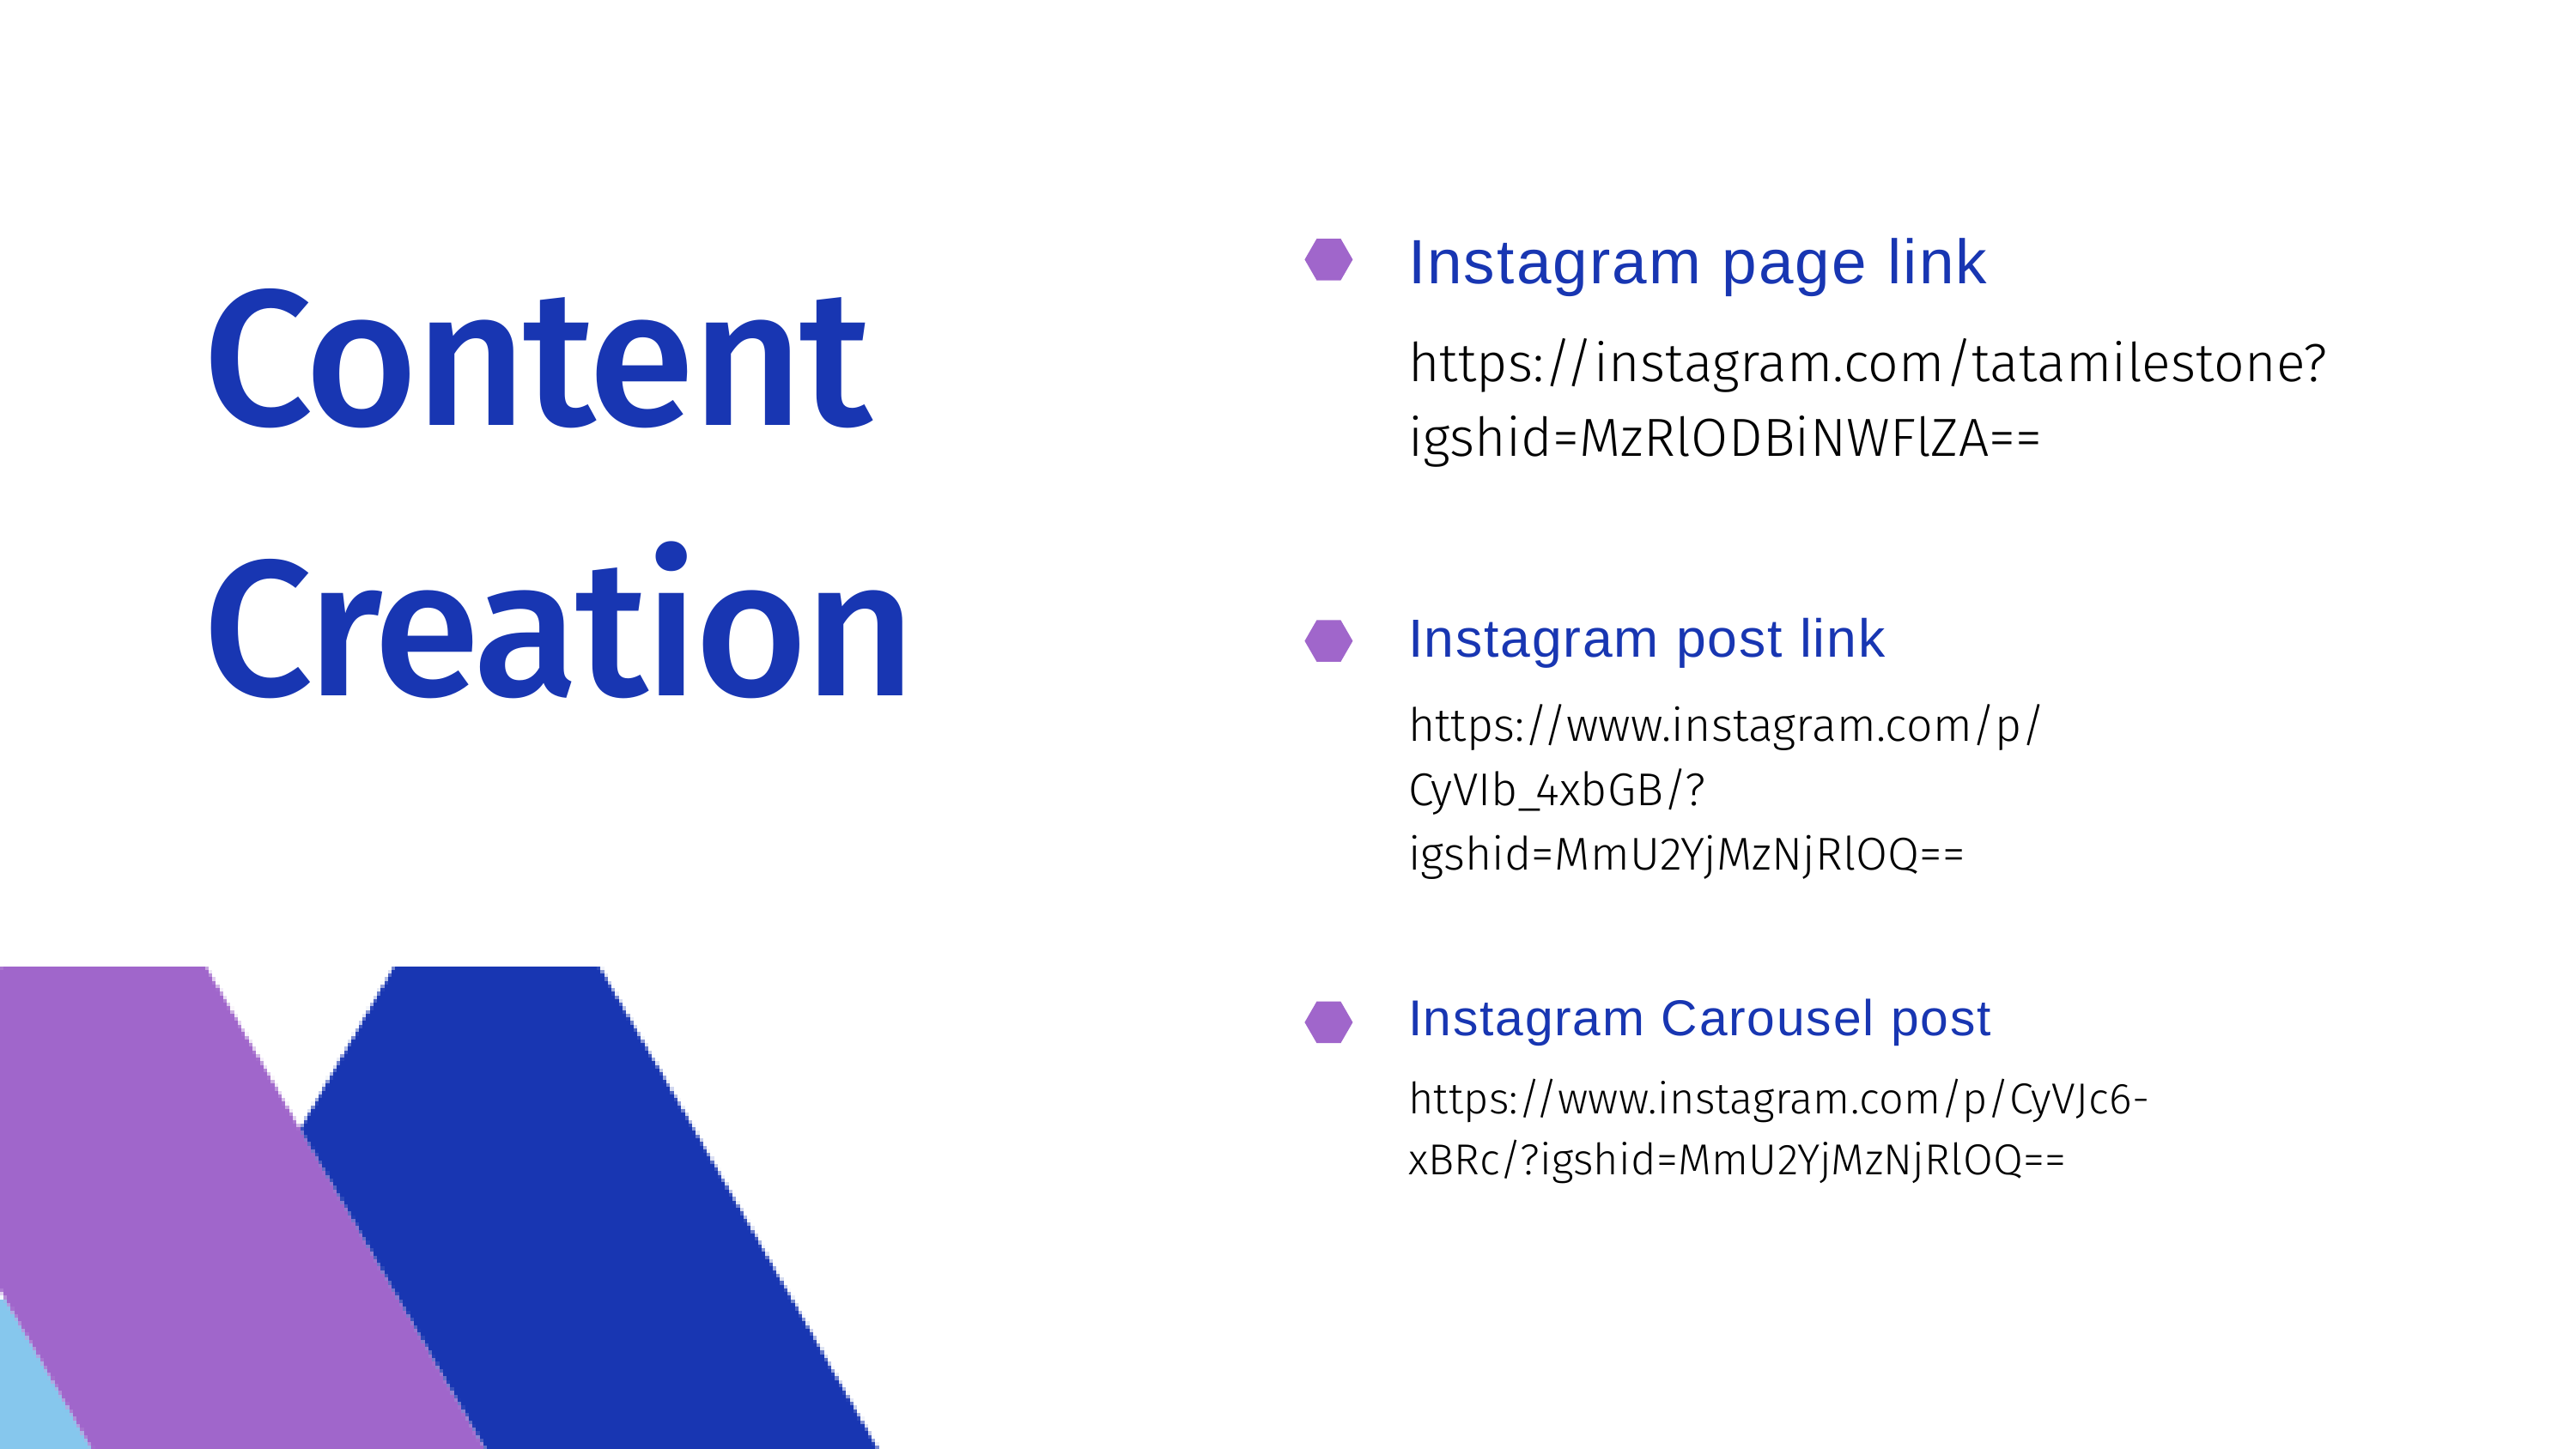

Content Creation
Instagram page link
https://instagram.com/tatamilestone?igshid=MzRlODBiNWFlZA==

Instagram post link
https://www.instagram.com/p/CyVIb_4xbGB/?igshid=MmU2YjMzNjRlOQ==

Instagram Carousel post
https://www.instagram.com/p/CyVJc6-xBRc/?igshid=MmU2YjMzNjRlOQ==